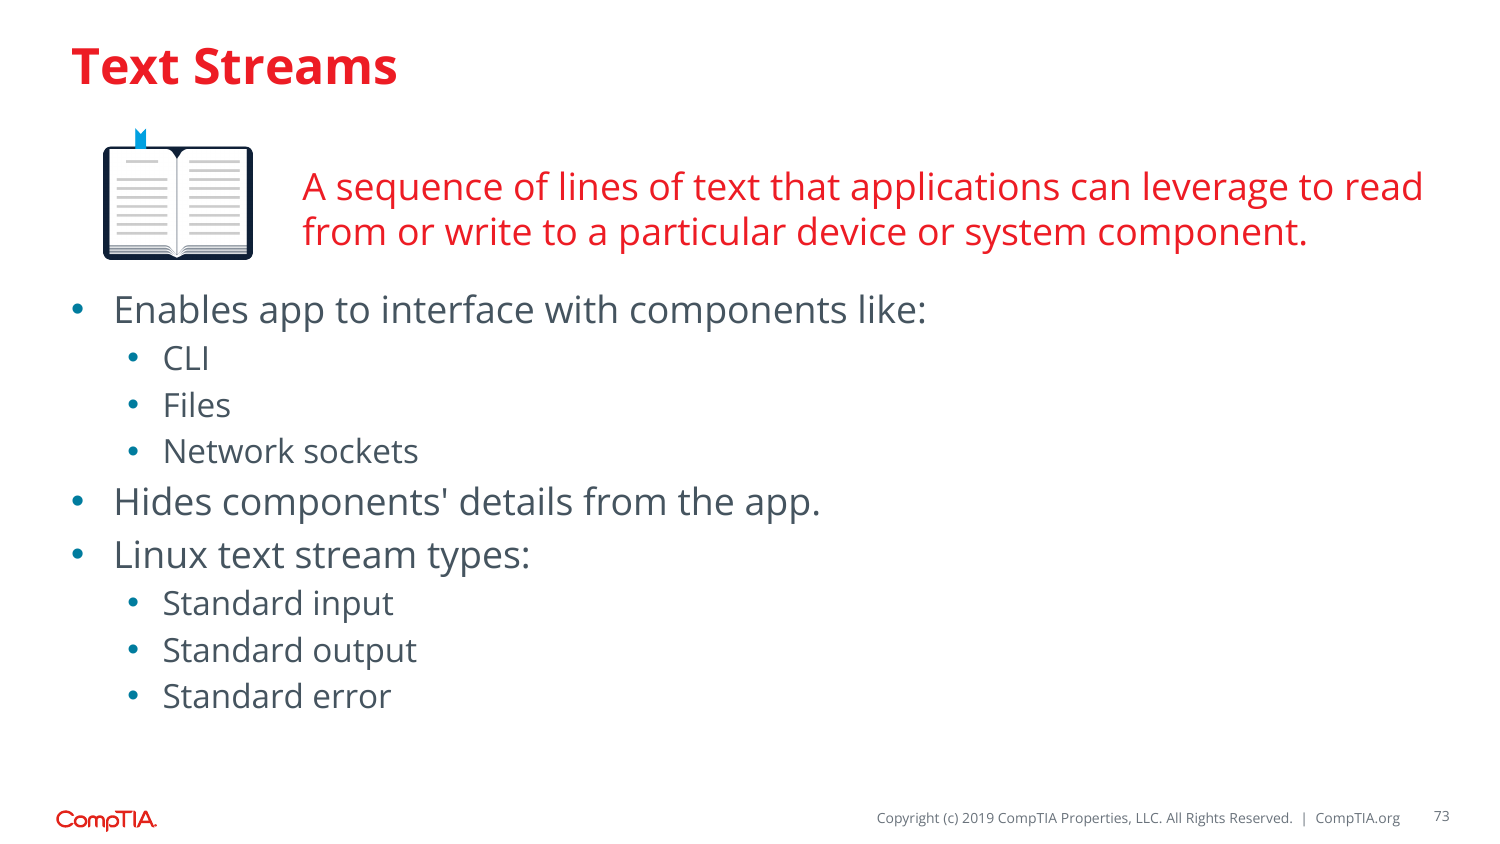

# Text Streams
A sequence of lines of text that applications can leverage to read from or write to a particular device or system component.
Enables app to interface with components like:
CLI
Files
Network sockets
Hides components' details from the app.
Linux text stream types:
Standard input
Standard output
Standard error
73